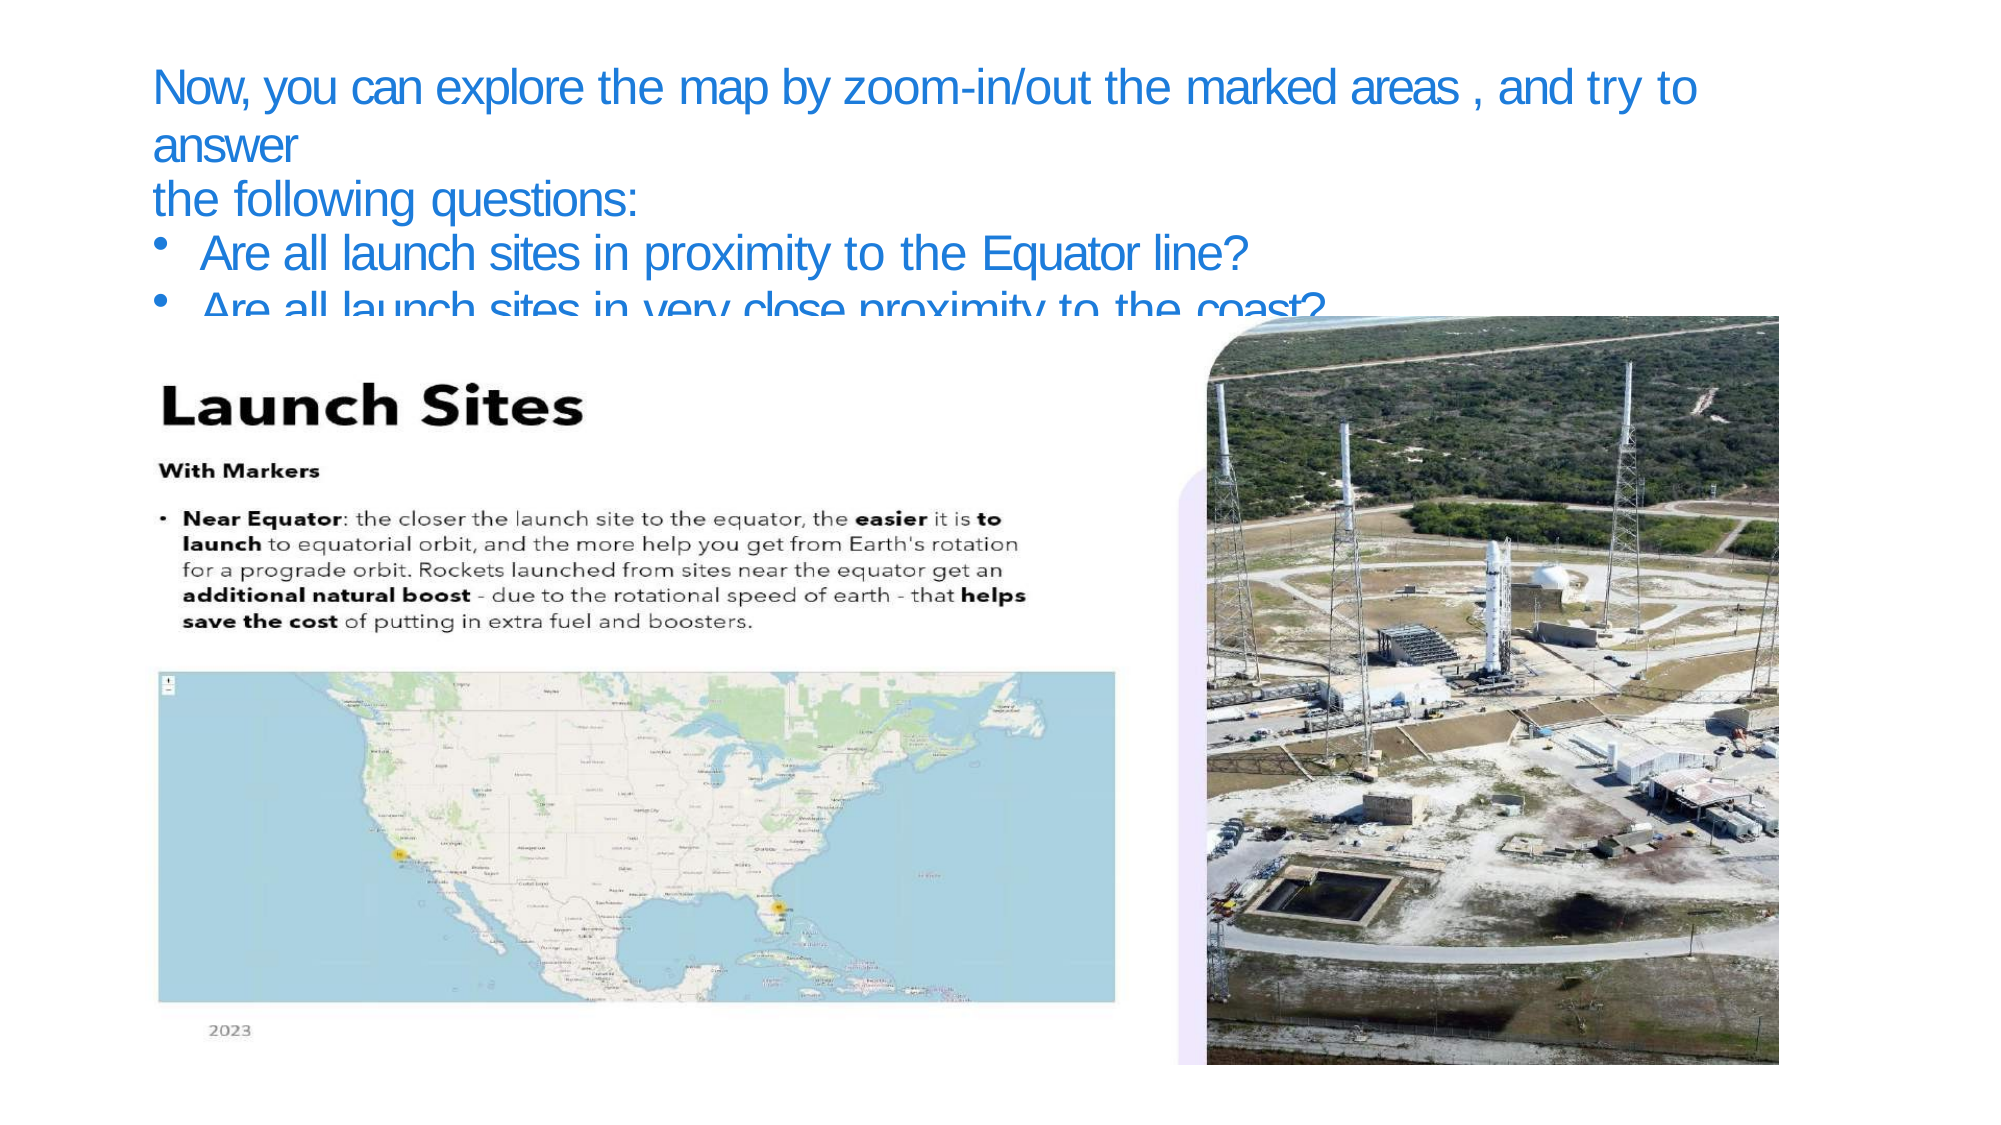

Now, you can explore the map by zoom-in/out the marked areas , and try to answer
the following questions:
Are all launch sites in proximity to the Equator line?
Are all launch sites in very close proximity to the coast?